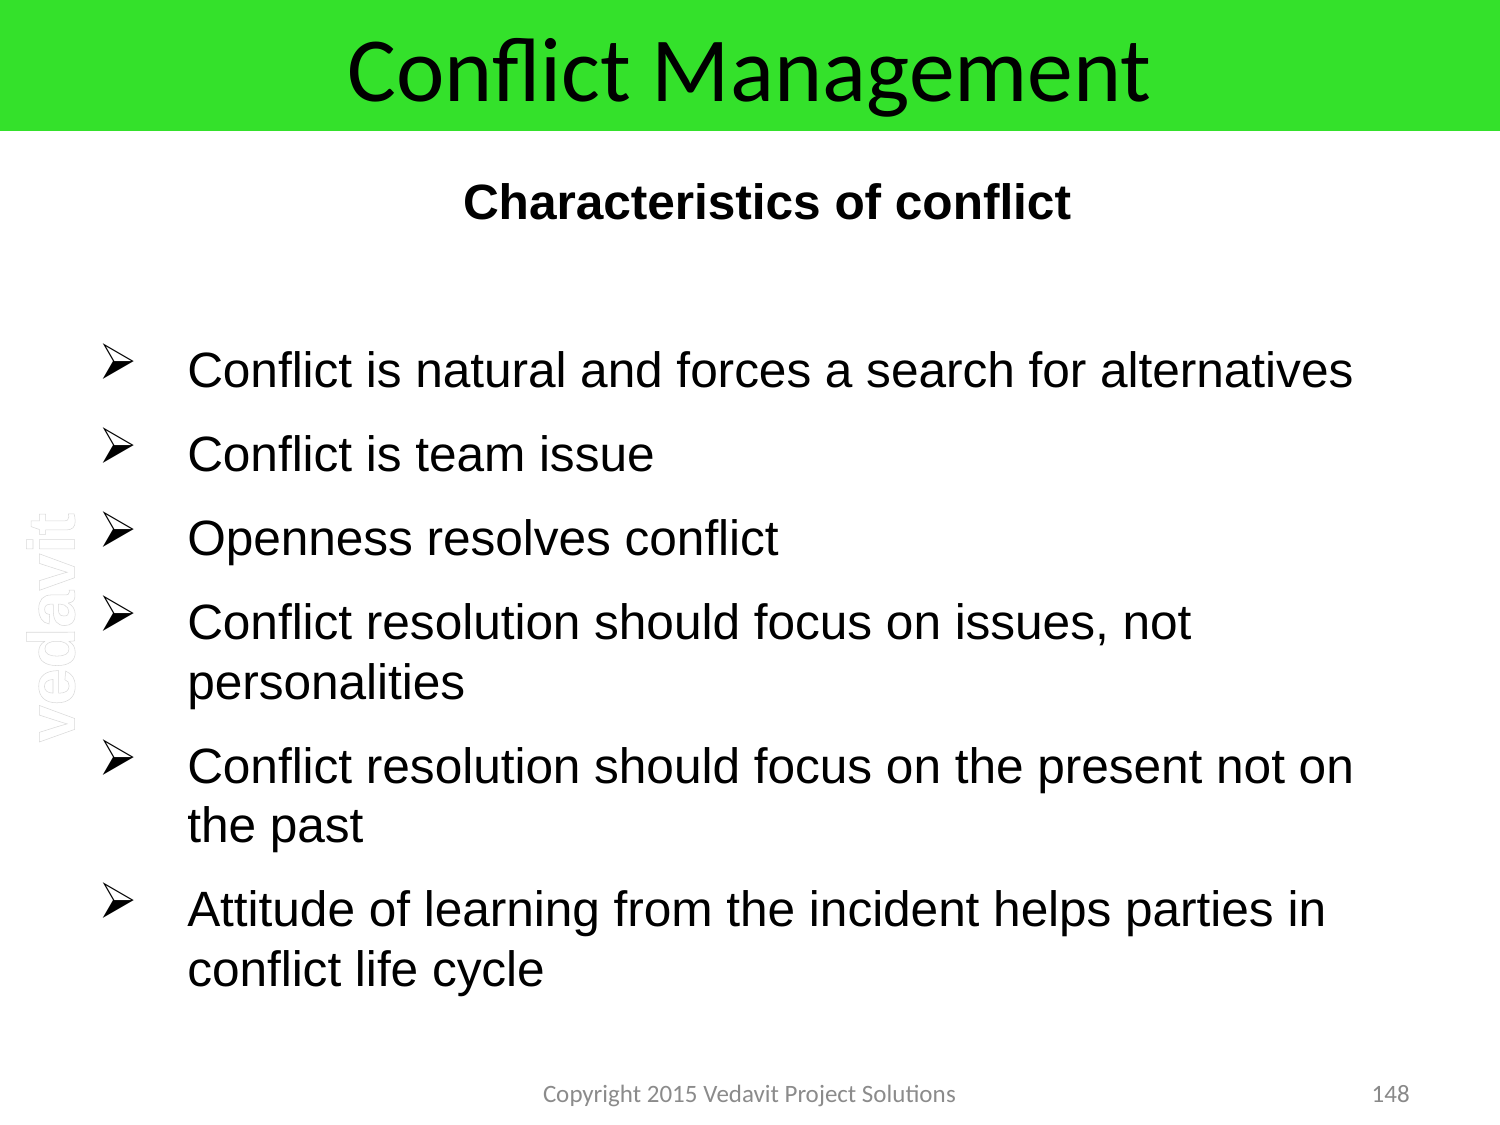

# Conflict Management
Characteristics of conflict

Conflict is natural and forces a search for alternatives
Conflict is team issue
Openness resolves conflict
Conflict resolution should focus on issues, not personalities
Conflict resolution should focus on the present not on the past
Attitude of learning from the incident helps parties in conflict life cycle
Copyright 2015 Vedavit Project Solutions
148